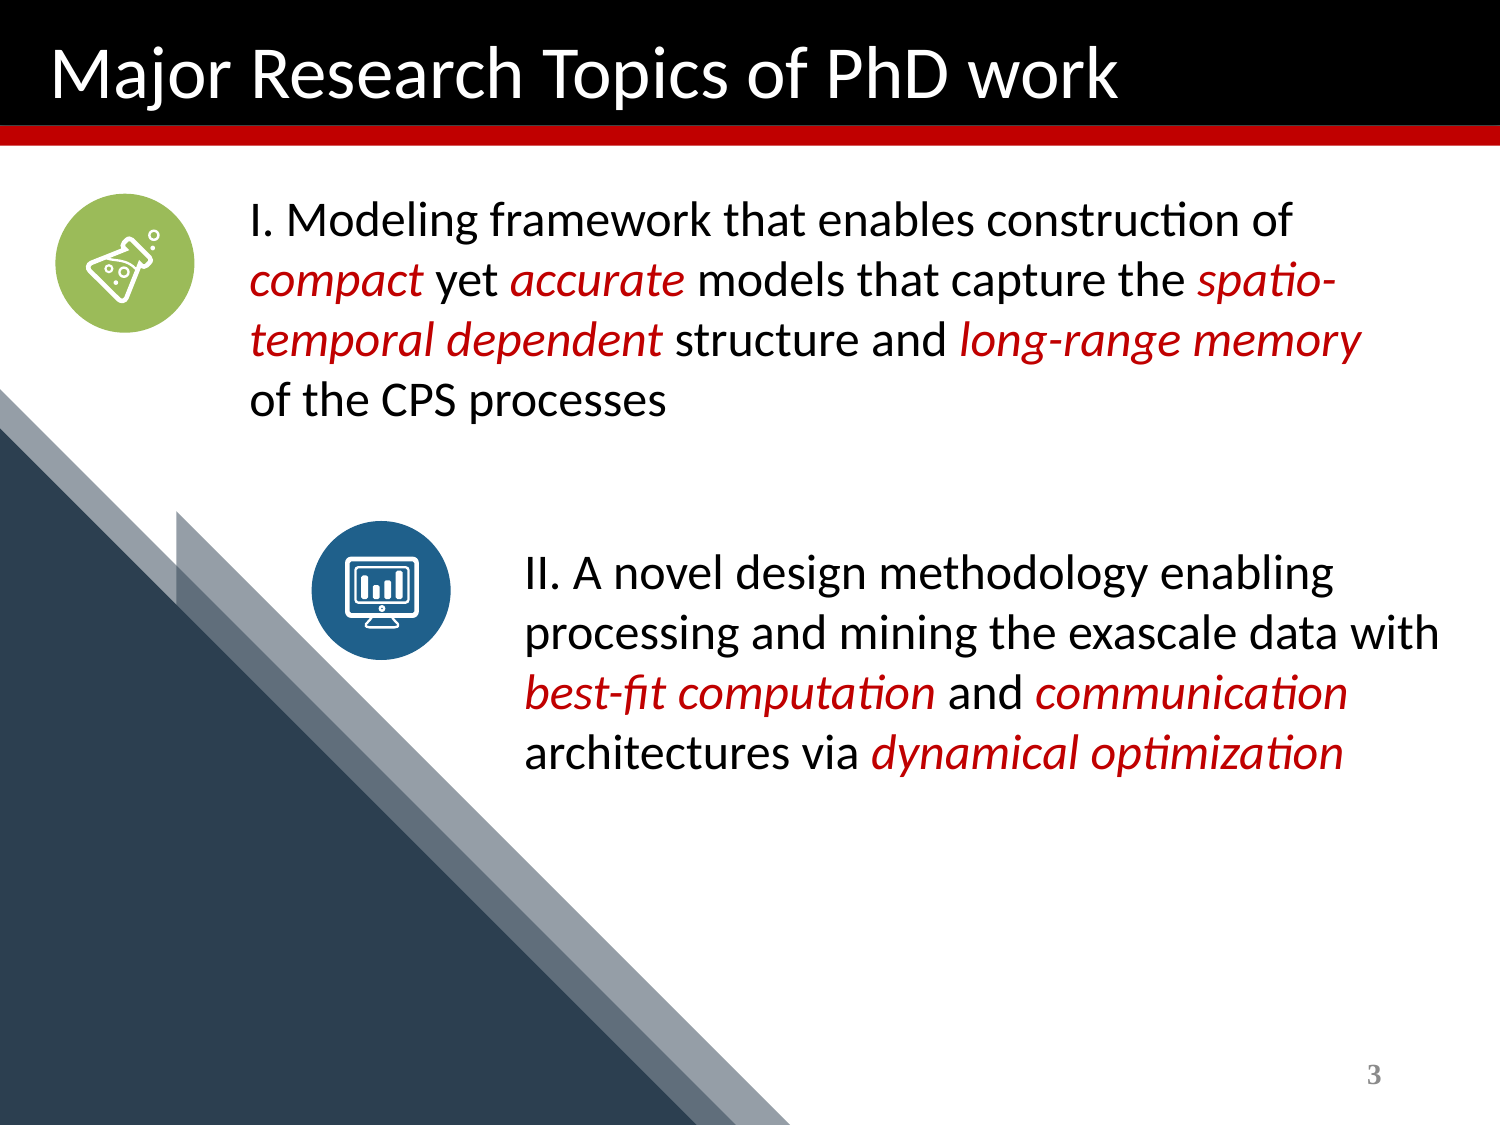

# Major Research Topics of PhD work
I. Modeling framework that enables construction of compact yet accurate models that capture the spatio-temporal dependent structure and long-range memory of the CPS processes

II. A novel design methodology enabling processing and mining the exascale data with best-fit computation and communication architectures via dynamical optimization
3